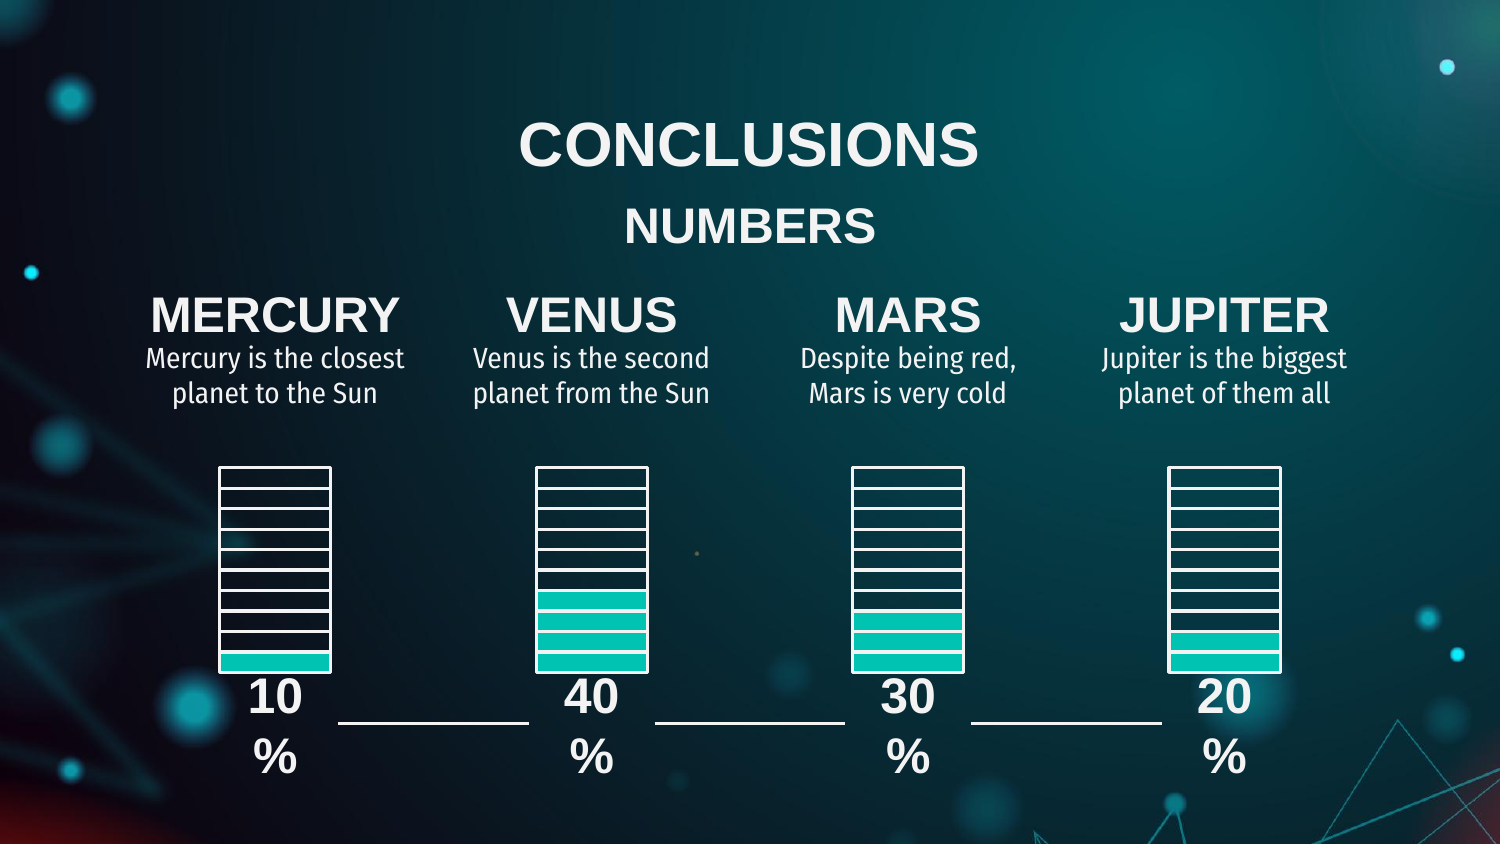

# CONCLUSIONS
NUMBERS
MERCURY
Mercury is the closest planet to the Sun
10%
VENUS
Venus is the second planet from the Sun
40%
MARS
Despite being red, Mars is very cold
30%
JUPITER
Jupiter is the biggest planet of them all
20%